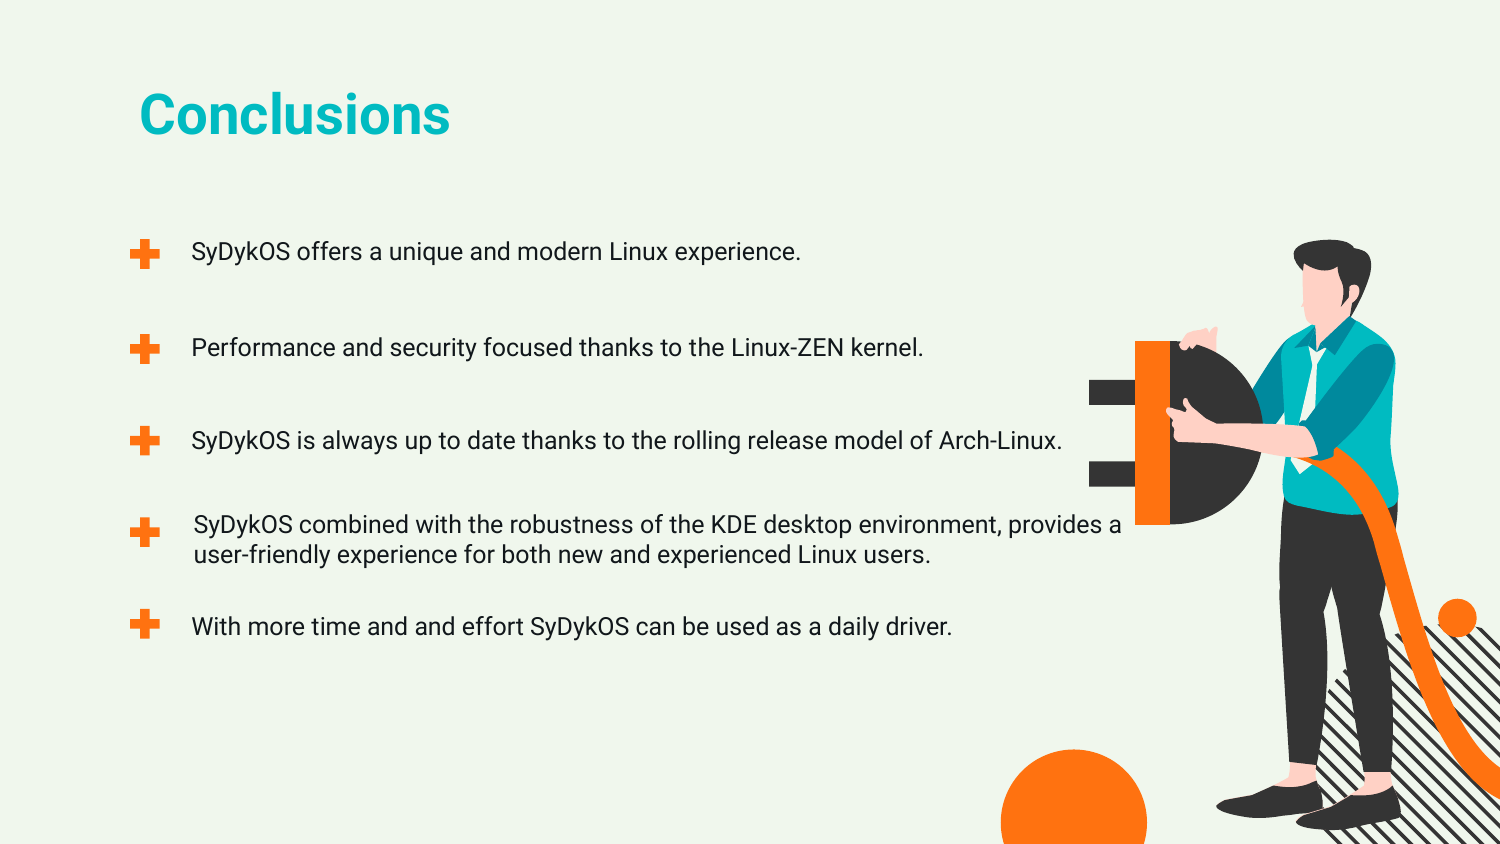

# Conclusions
SyDykOS offers a unique and modern Linux experience.

Performance and security focused thanks to the Linux-ZEN kernel.

SyDykOS is always up to date thanks to the rolling release model of Arch-Linux.

SyDykOS combined with the robustness of the KDE desktop environment, provides a user-friendly experience for both new and experienced Linux users.

With more time and and effort SyDykOS can be used as a daily driver.